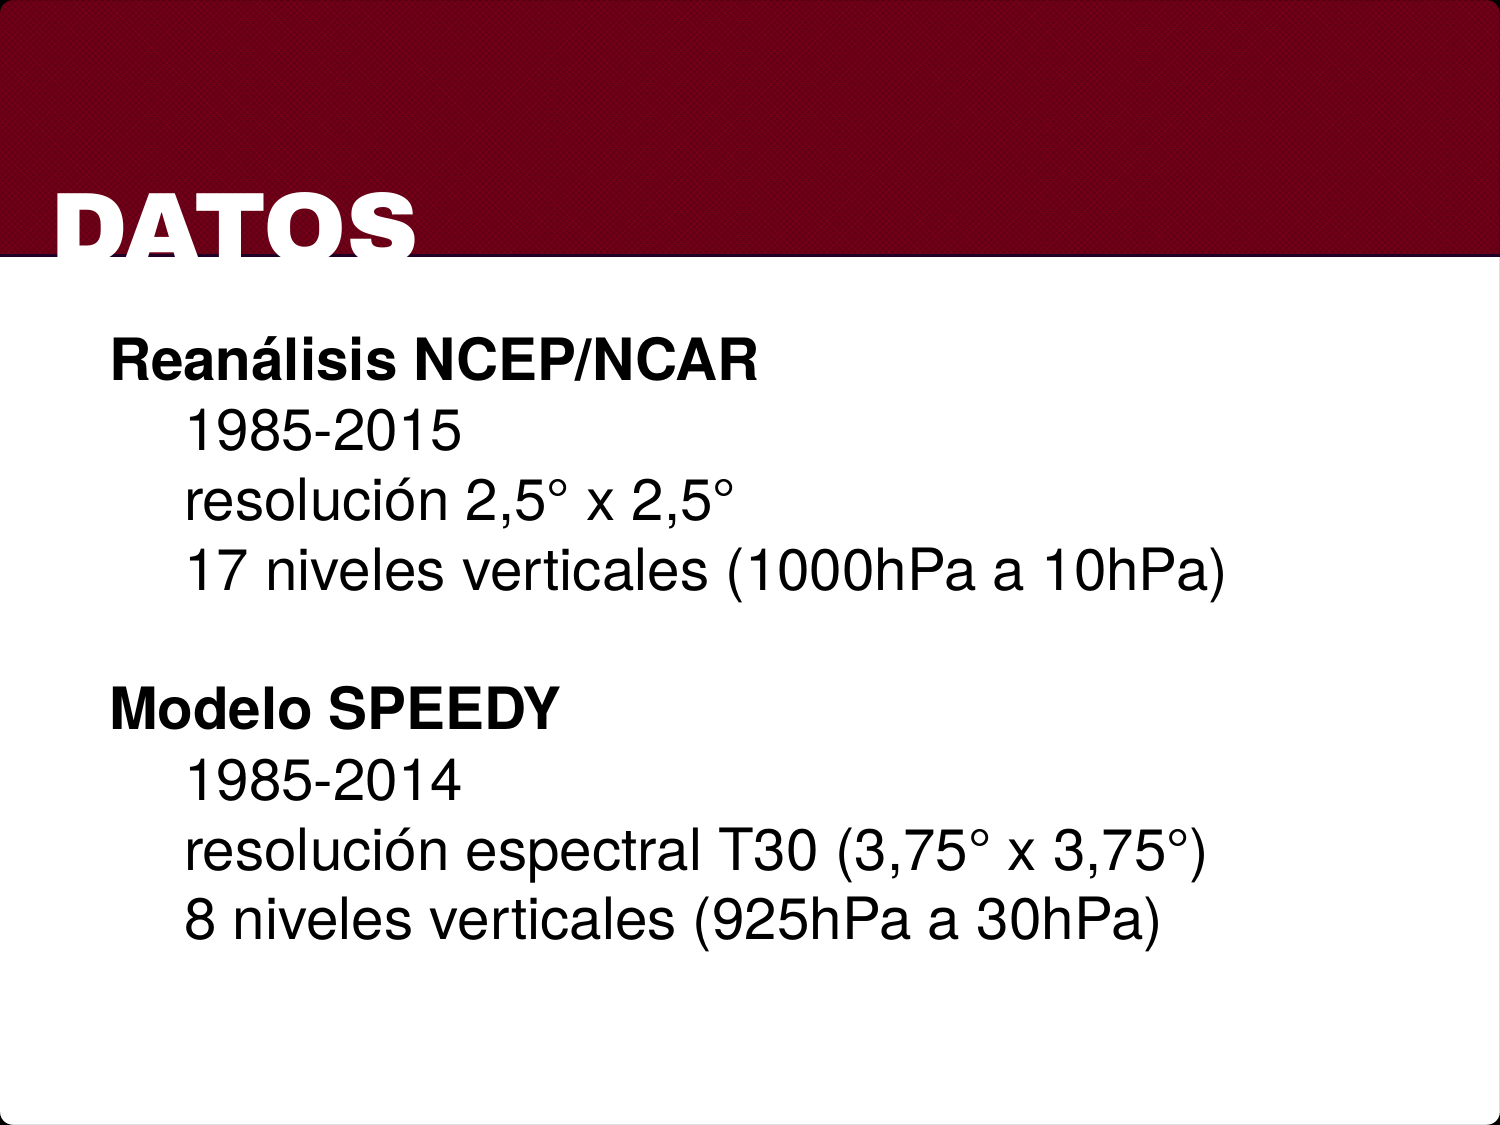

Datos
Reanálisis NCEP/NCAR
1985-2015
resolución 2,5° x 2,5°
17 niveles verticales (1000hPa a 10hPa)

Modelo SPEEDY
1985-2014
resolución espectral T30 (3,75° x 3,75°)
8 niveles verticales (925hPa a 30hPa)